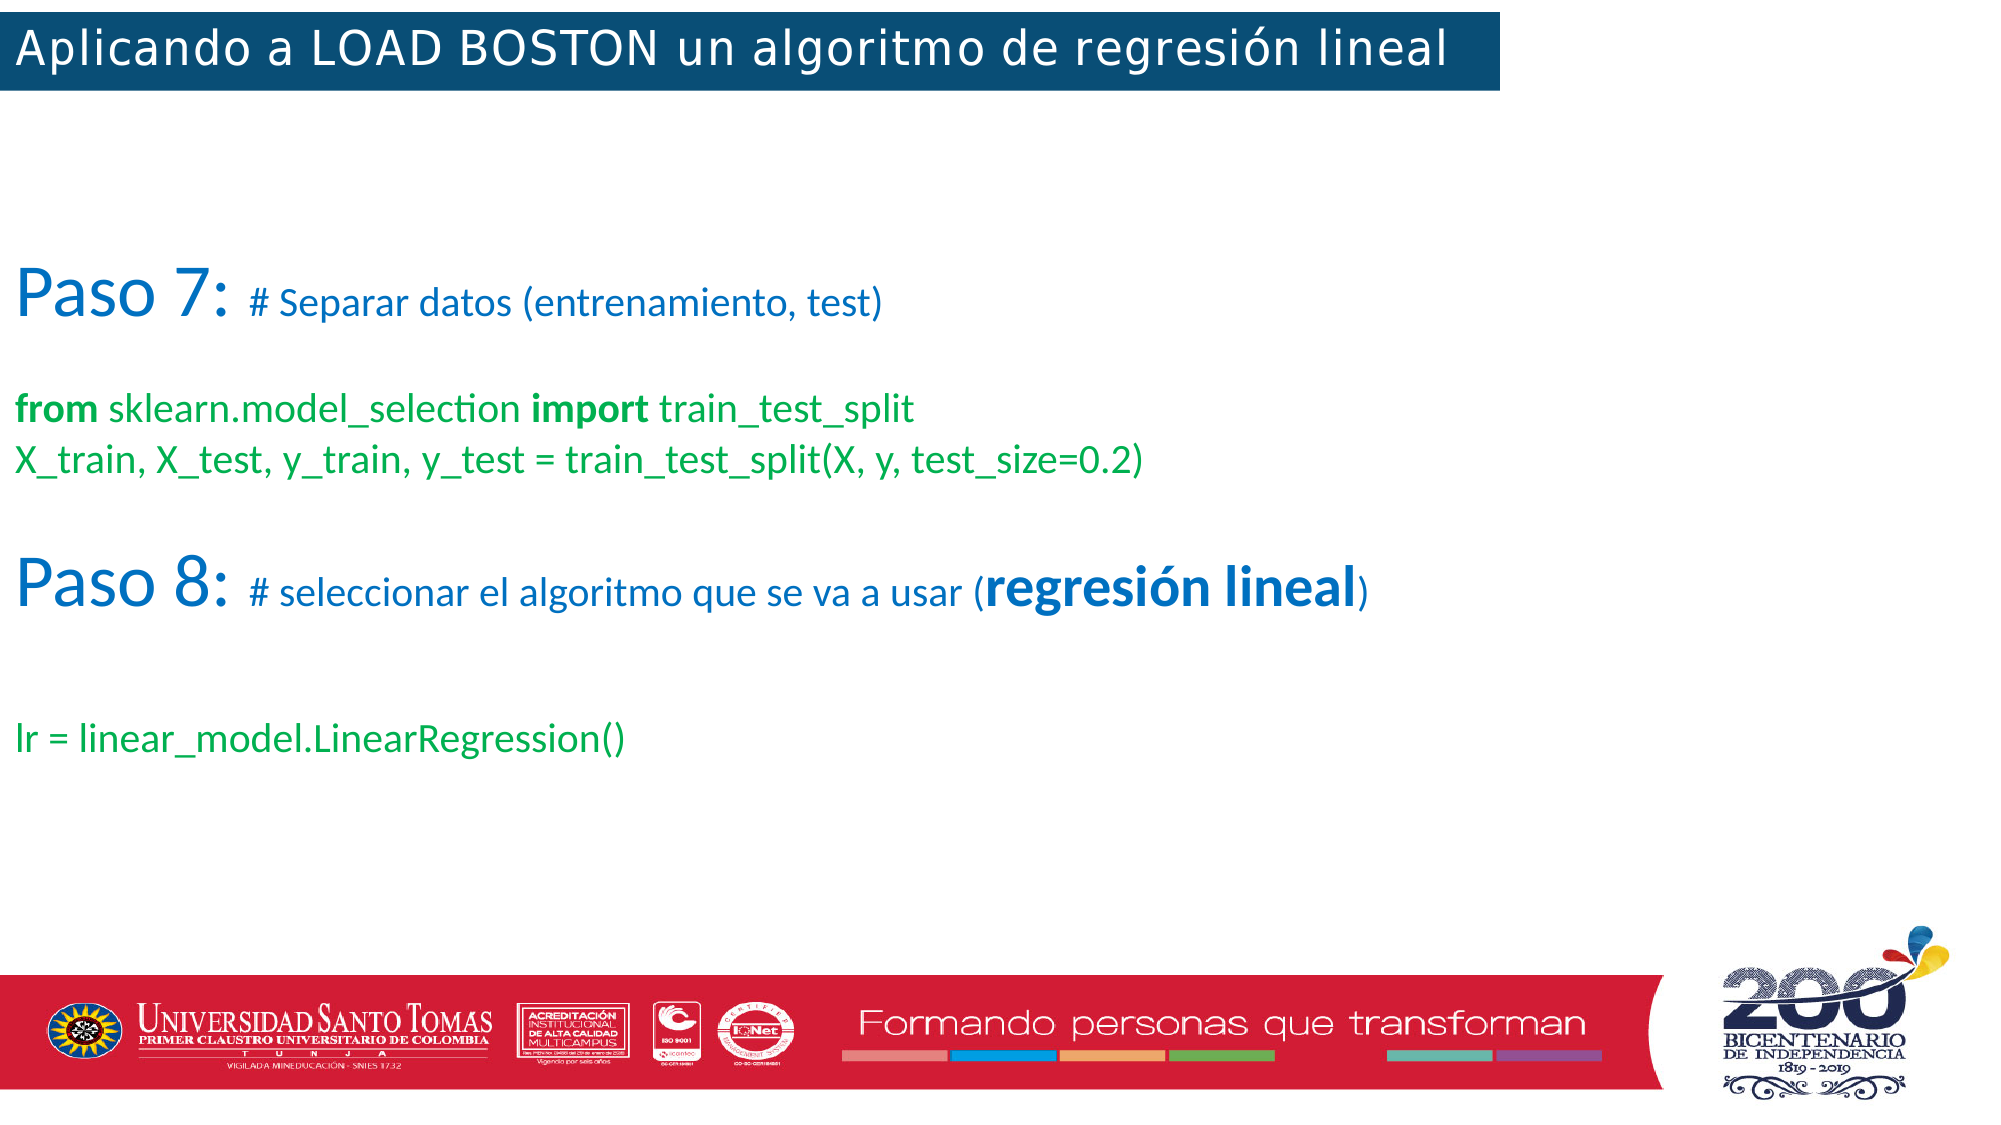

Aplicando a LOAD BOSTON un algoritmo de regresión lineal
Paso 7: # Separar datos (entrenamiento, test)

from sklearn.model_selection import train_test_split
X_train, X_test, y_train, y_test = train_test_split(X, y, test_size=0.2)

Paso 8: # seleccionar el algoritmo que se va a usar (regresión lineal)

lr = linear_model.LinearRegression()